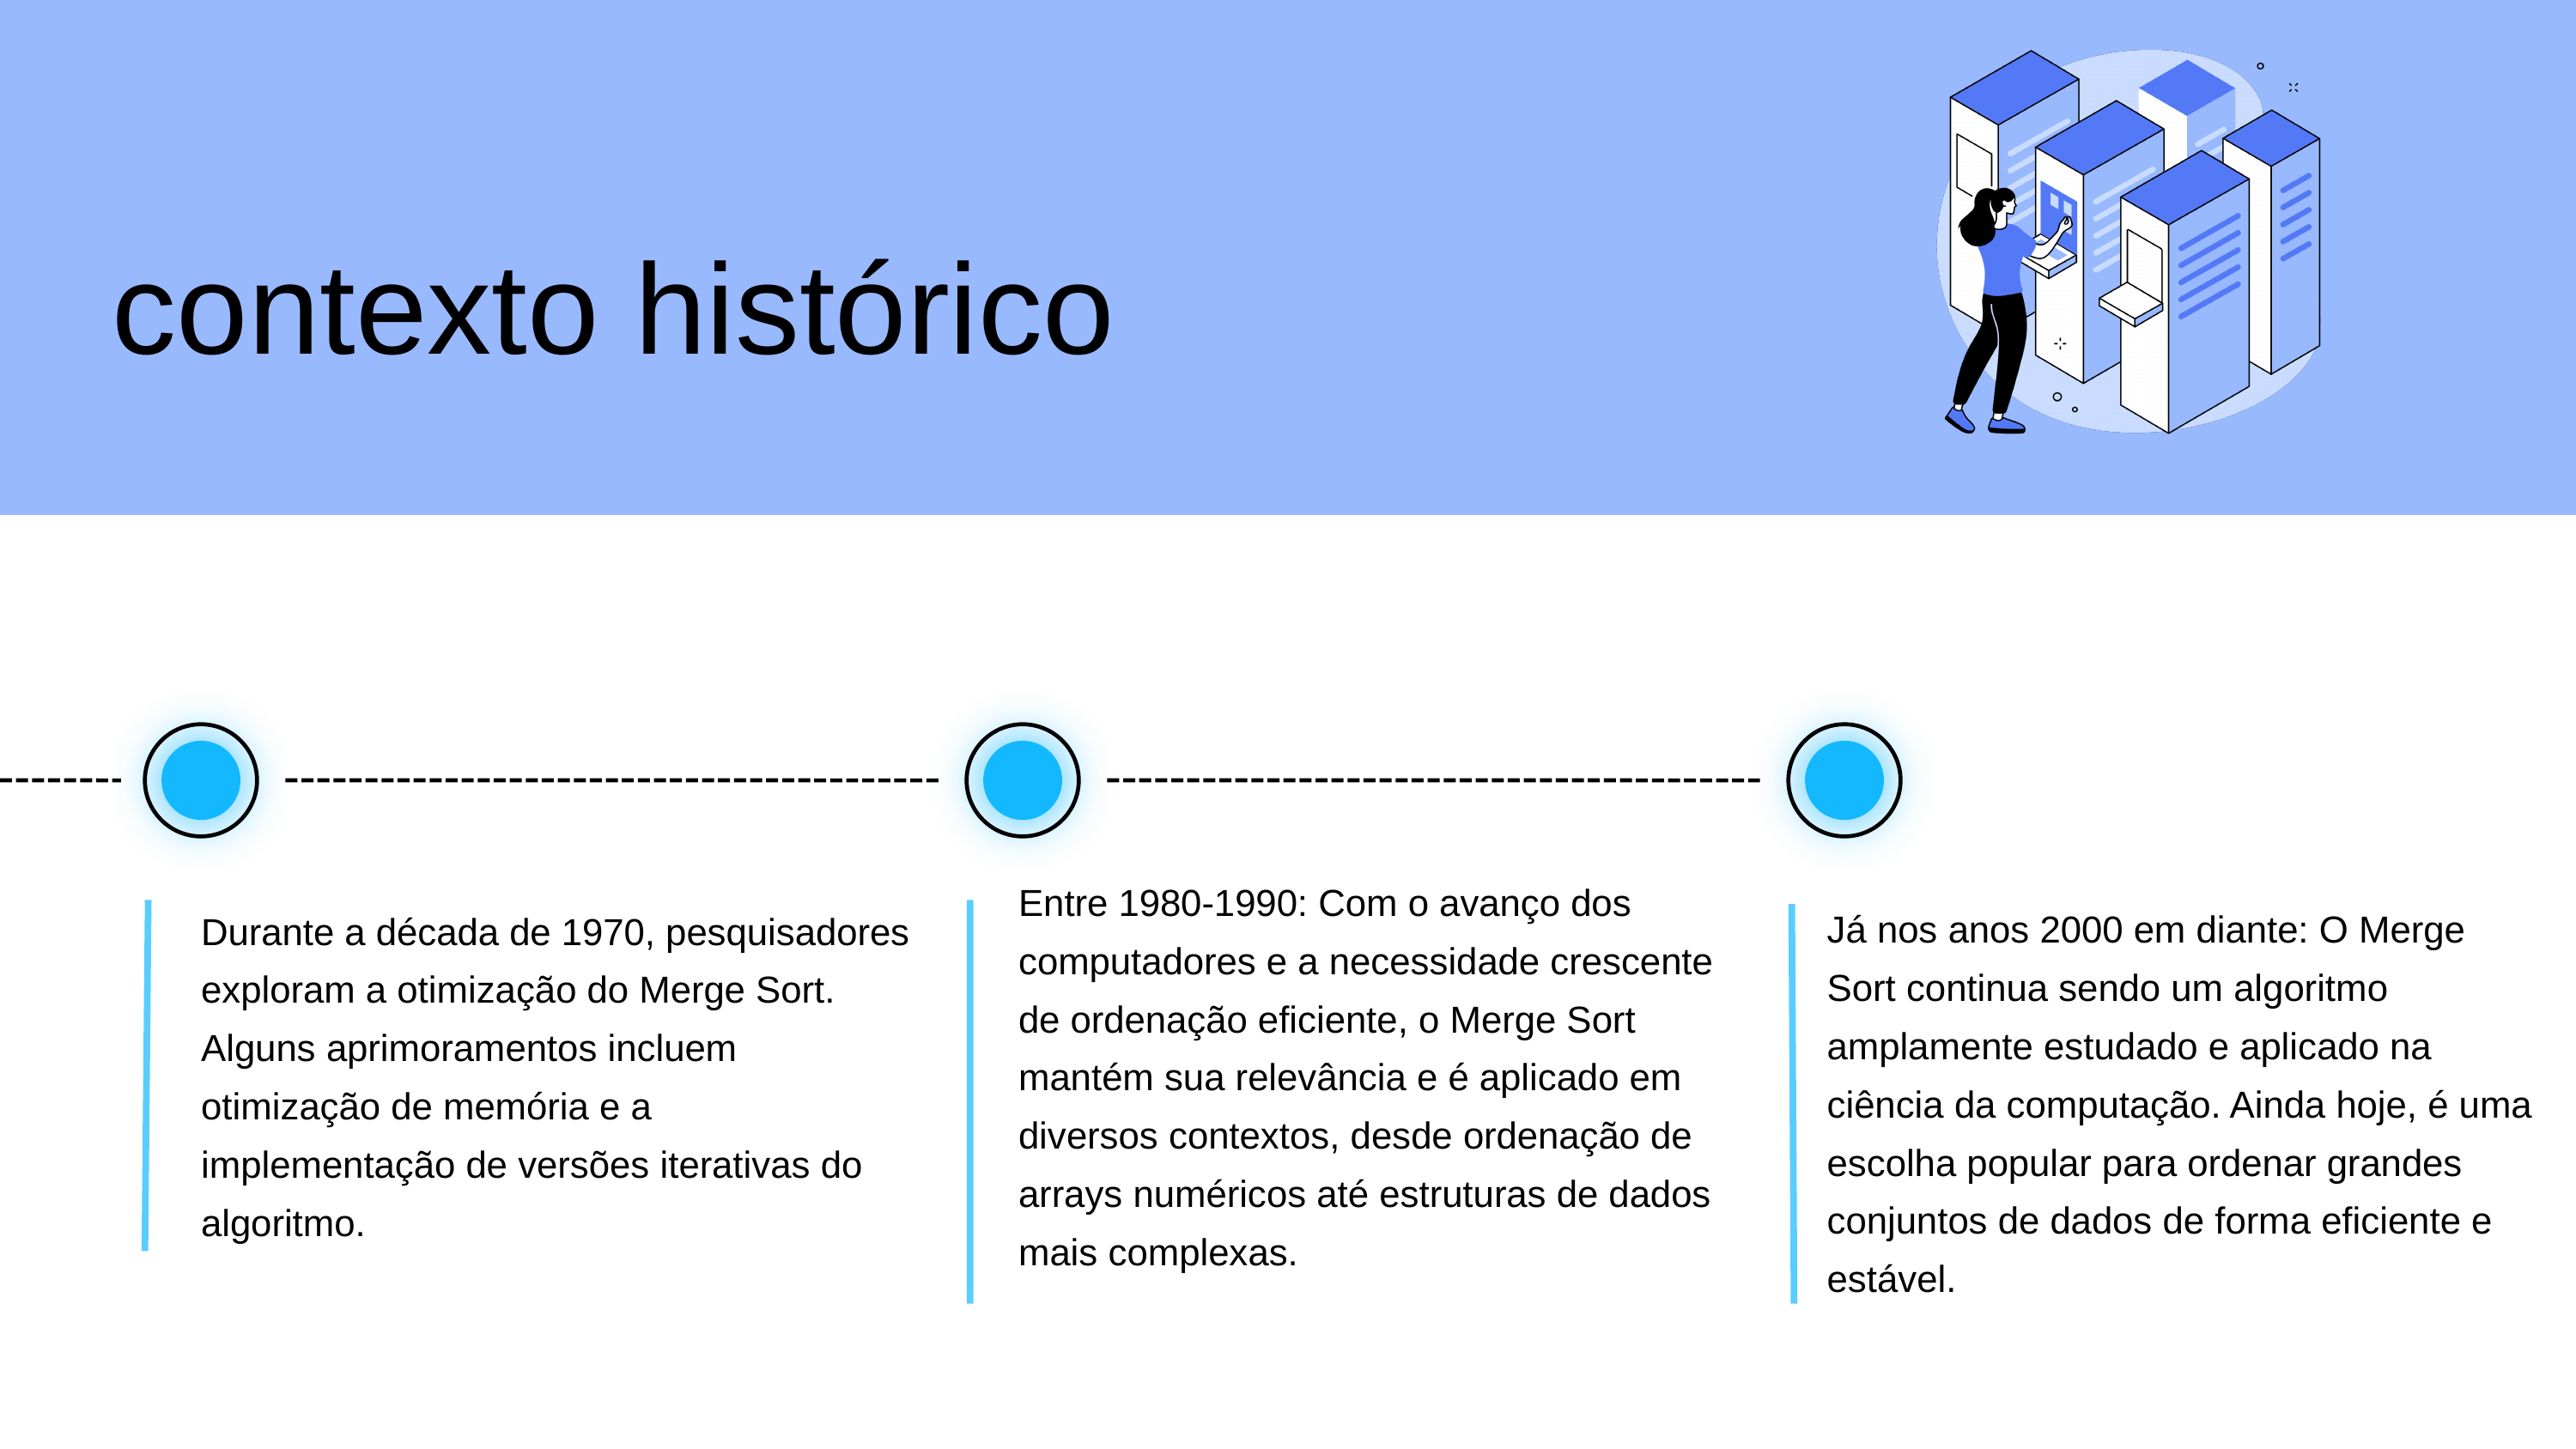

contexto histórico

Entre 1980-1990: Com o avanço dos computadores e a necessidade crescente de ordenação eficiente, o Merge Sort mantém sua relevância e é aplicado em diversos contextos, desde ordenação de arrays numéricos até estruturas de dados mais complexas.

Já nos anos 2000 em diante: O Merge Sort continua sendo um algoritmo amplamente estudado e aplicado na ciência da computação. Ainda hoje, é uma escolha popular para ordenar grandes conjuntos de dados de forma eficiente e estável.

Durante a década de 1970, pesquisadores exploram a otimização do Merge Sort. Alguns aprimoramentos incluem otimização de memória e a implementação de versões iterativas do algoritmo.